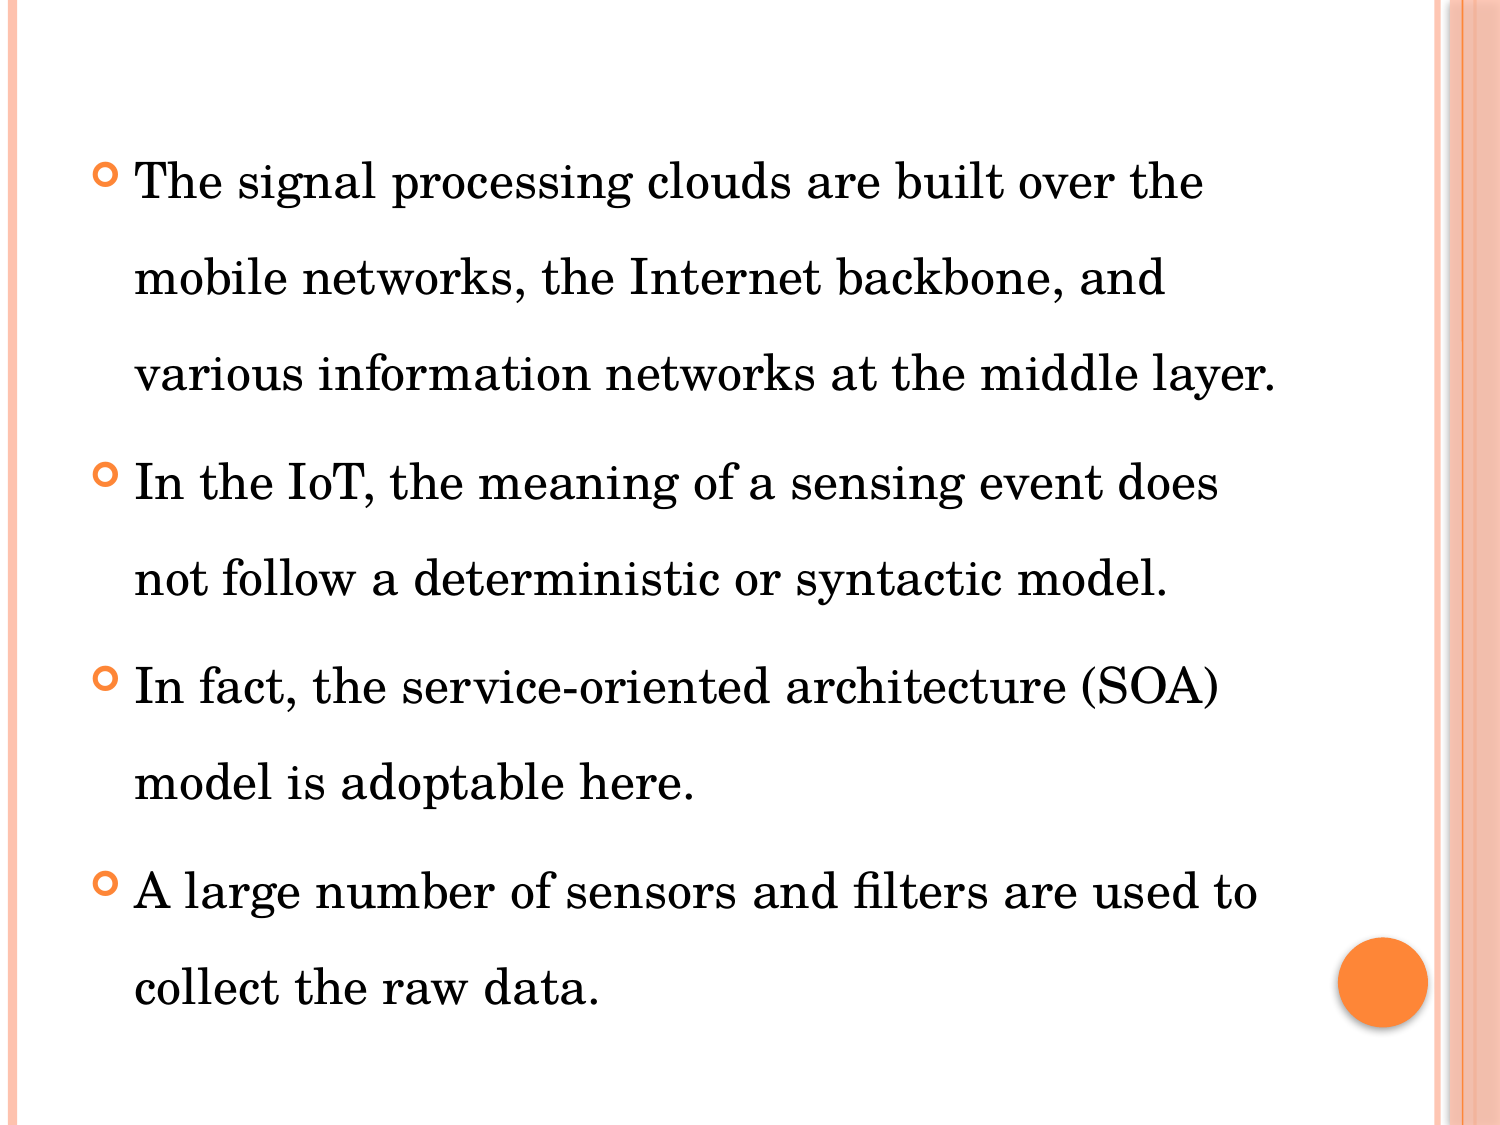

The signal processing clouds are built over the mobile networks, the Internet backbone, and various information networks at the middle layer.
In the IoT, the meaning of a sensing event does not follow a deterministic or syntactic model.
In fact, the service-oriented architecture (SOA) model is adoptable here.
A large number of sensors and filters are used to collect the raw data.